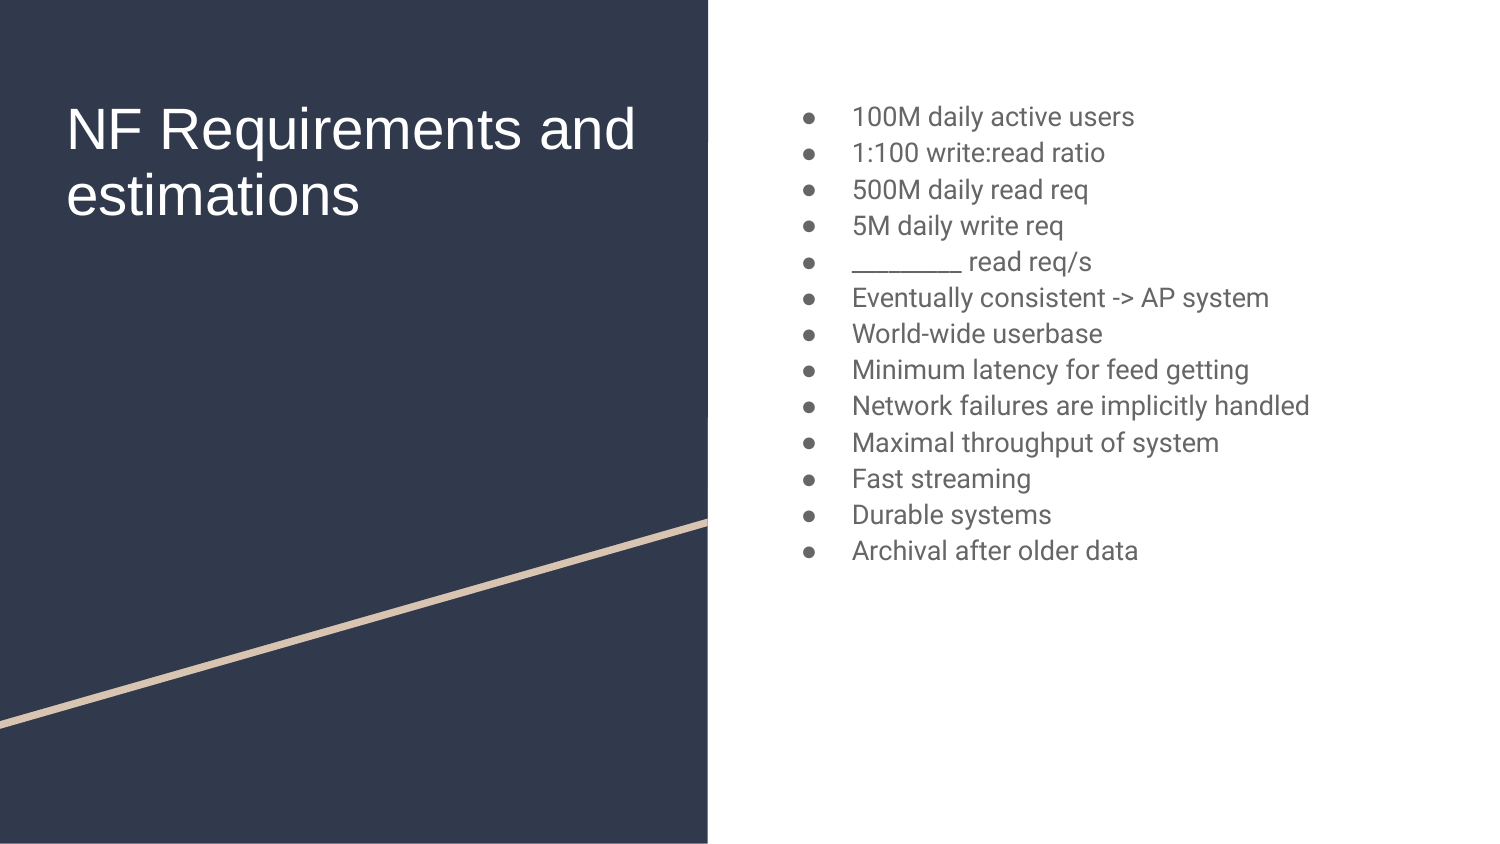

# NF Requirements and estimations
100M daily active users
1:100 write:read ratio
500M daily read req
5M daily write req
_________ read req/s
Eventually consistent -> AP system
World-wide userbase
Minimum latency for feed getting
Network failures are implicitly handled
Maximal throughput of system
Fast streaming
Durable systems
Archival after older data